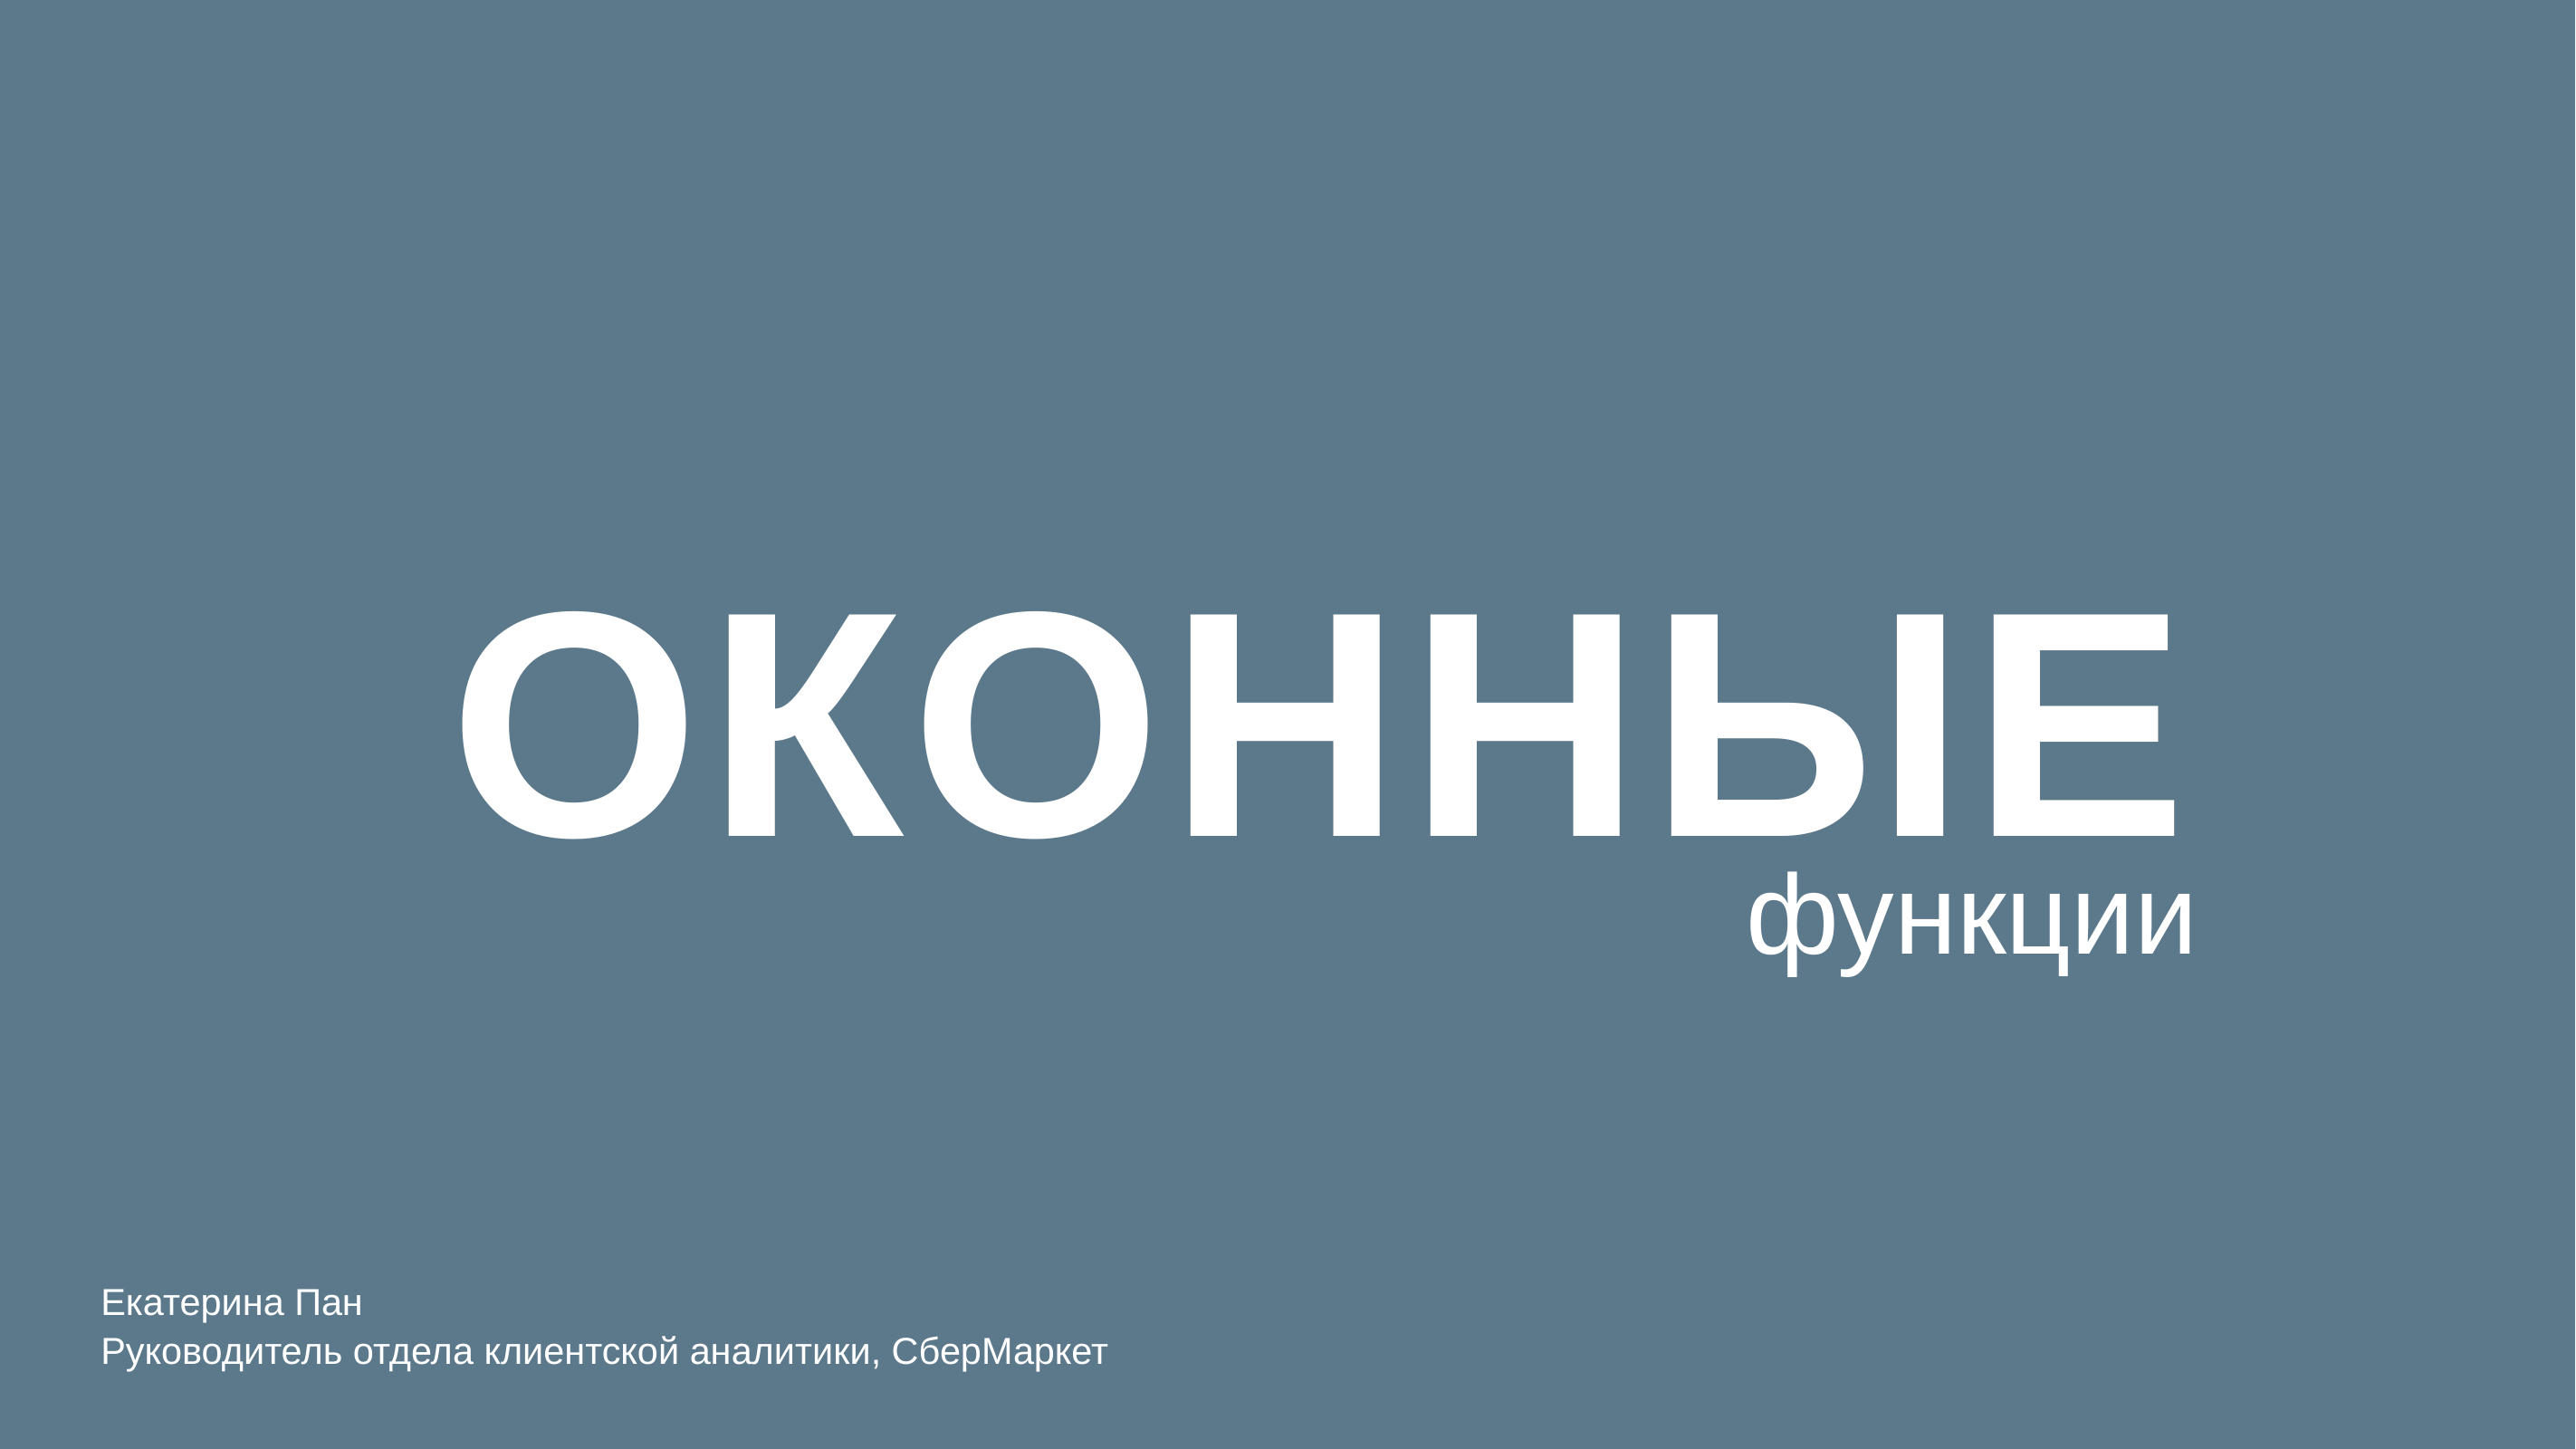

ОКОННЫЕ
функции
Екатерина Пан
Руководитель отдела клиентской аналитики, СберМаркет